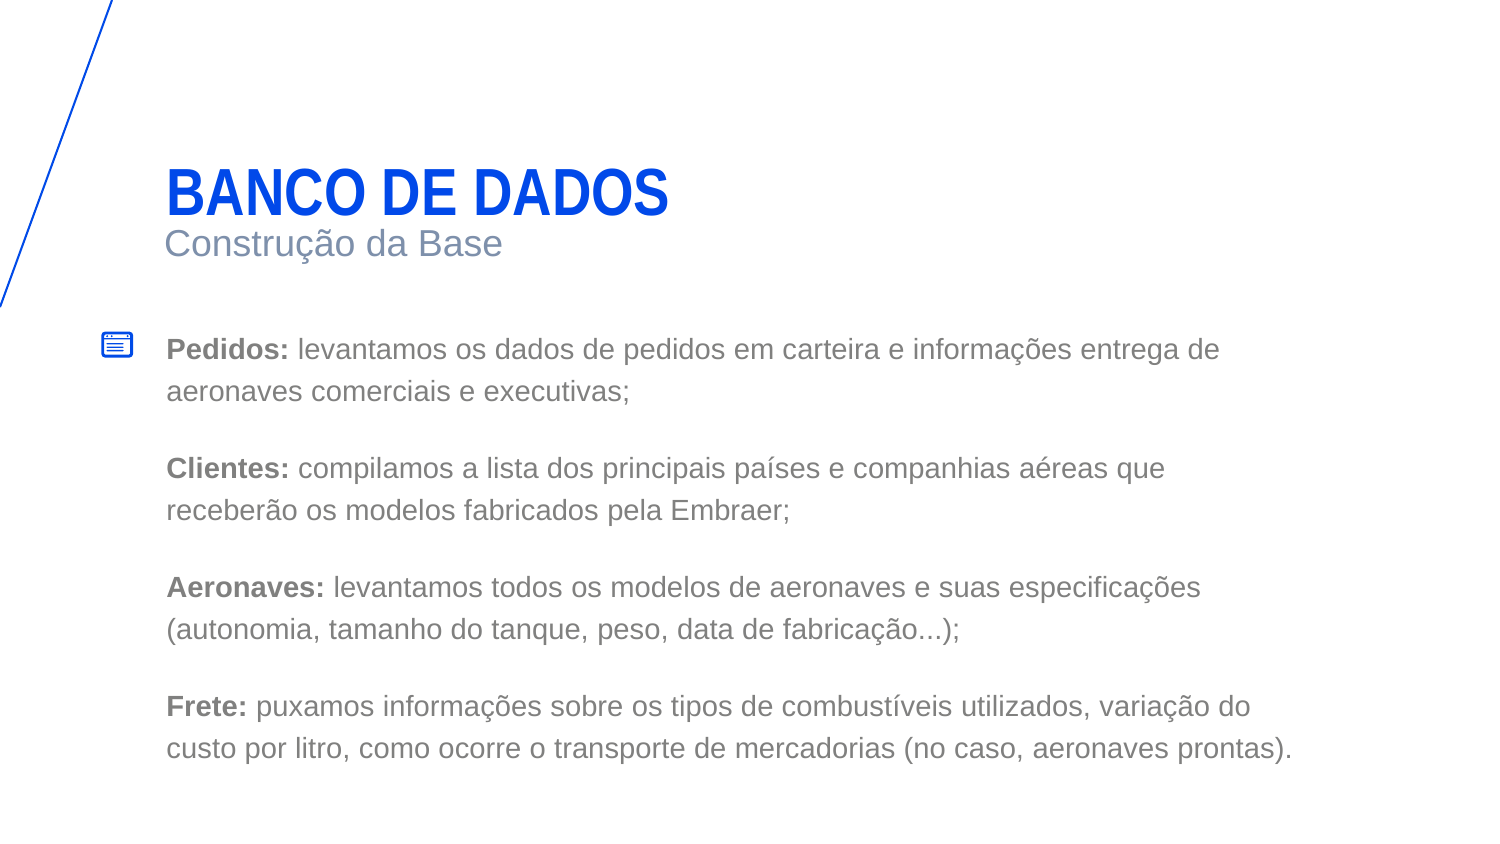

BANCO DE DADOS
Construção da Base
Pedidos: levantamos os dados de pedidos em carteira e informações entrega de aeronaves comerciais e executivas;
Clientes: compilamos a lista dos principais países e companhias aéreas que receberão os modelos fabricados pela Embraer;
Aeronaves: levantamos todos os modelos de aeronaves e suas especificações (autonomia, tamanho do tanque, peso, data de fabricação...);
Frete: puxamos informações sobre os tipos de combustíveis utilizados, variação do custo por litro, como ocorre o transporte de mercadorias (no caso, aeronaves prontas).